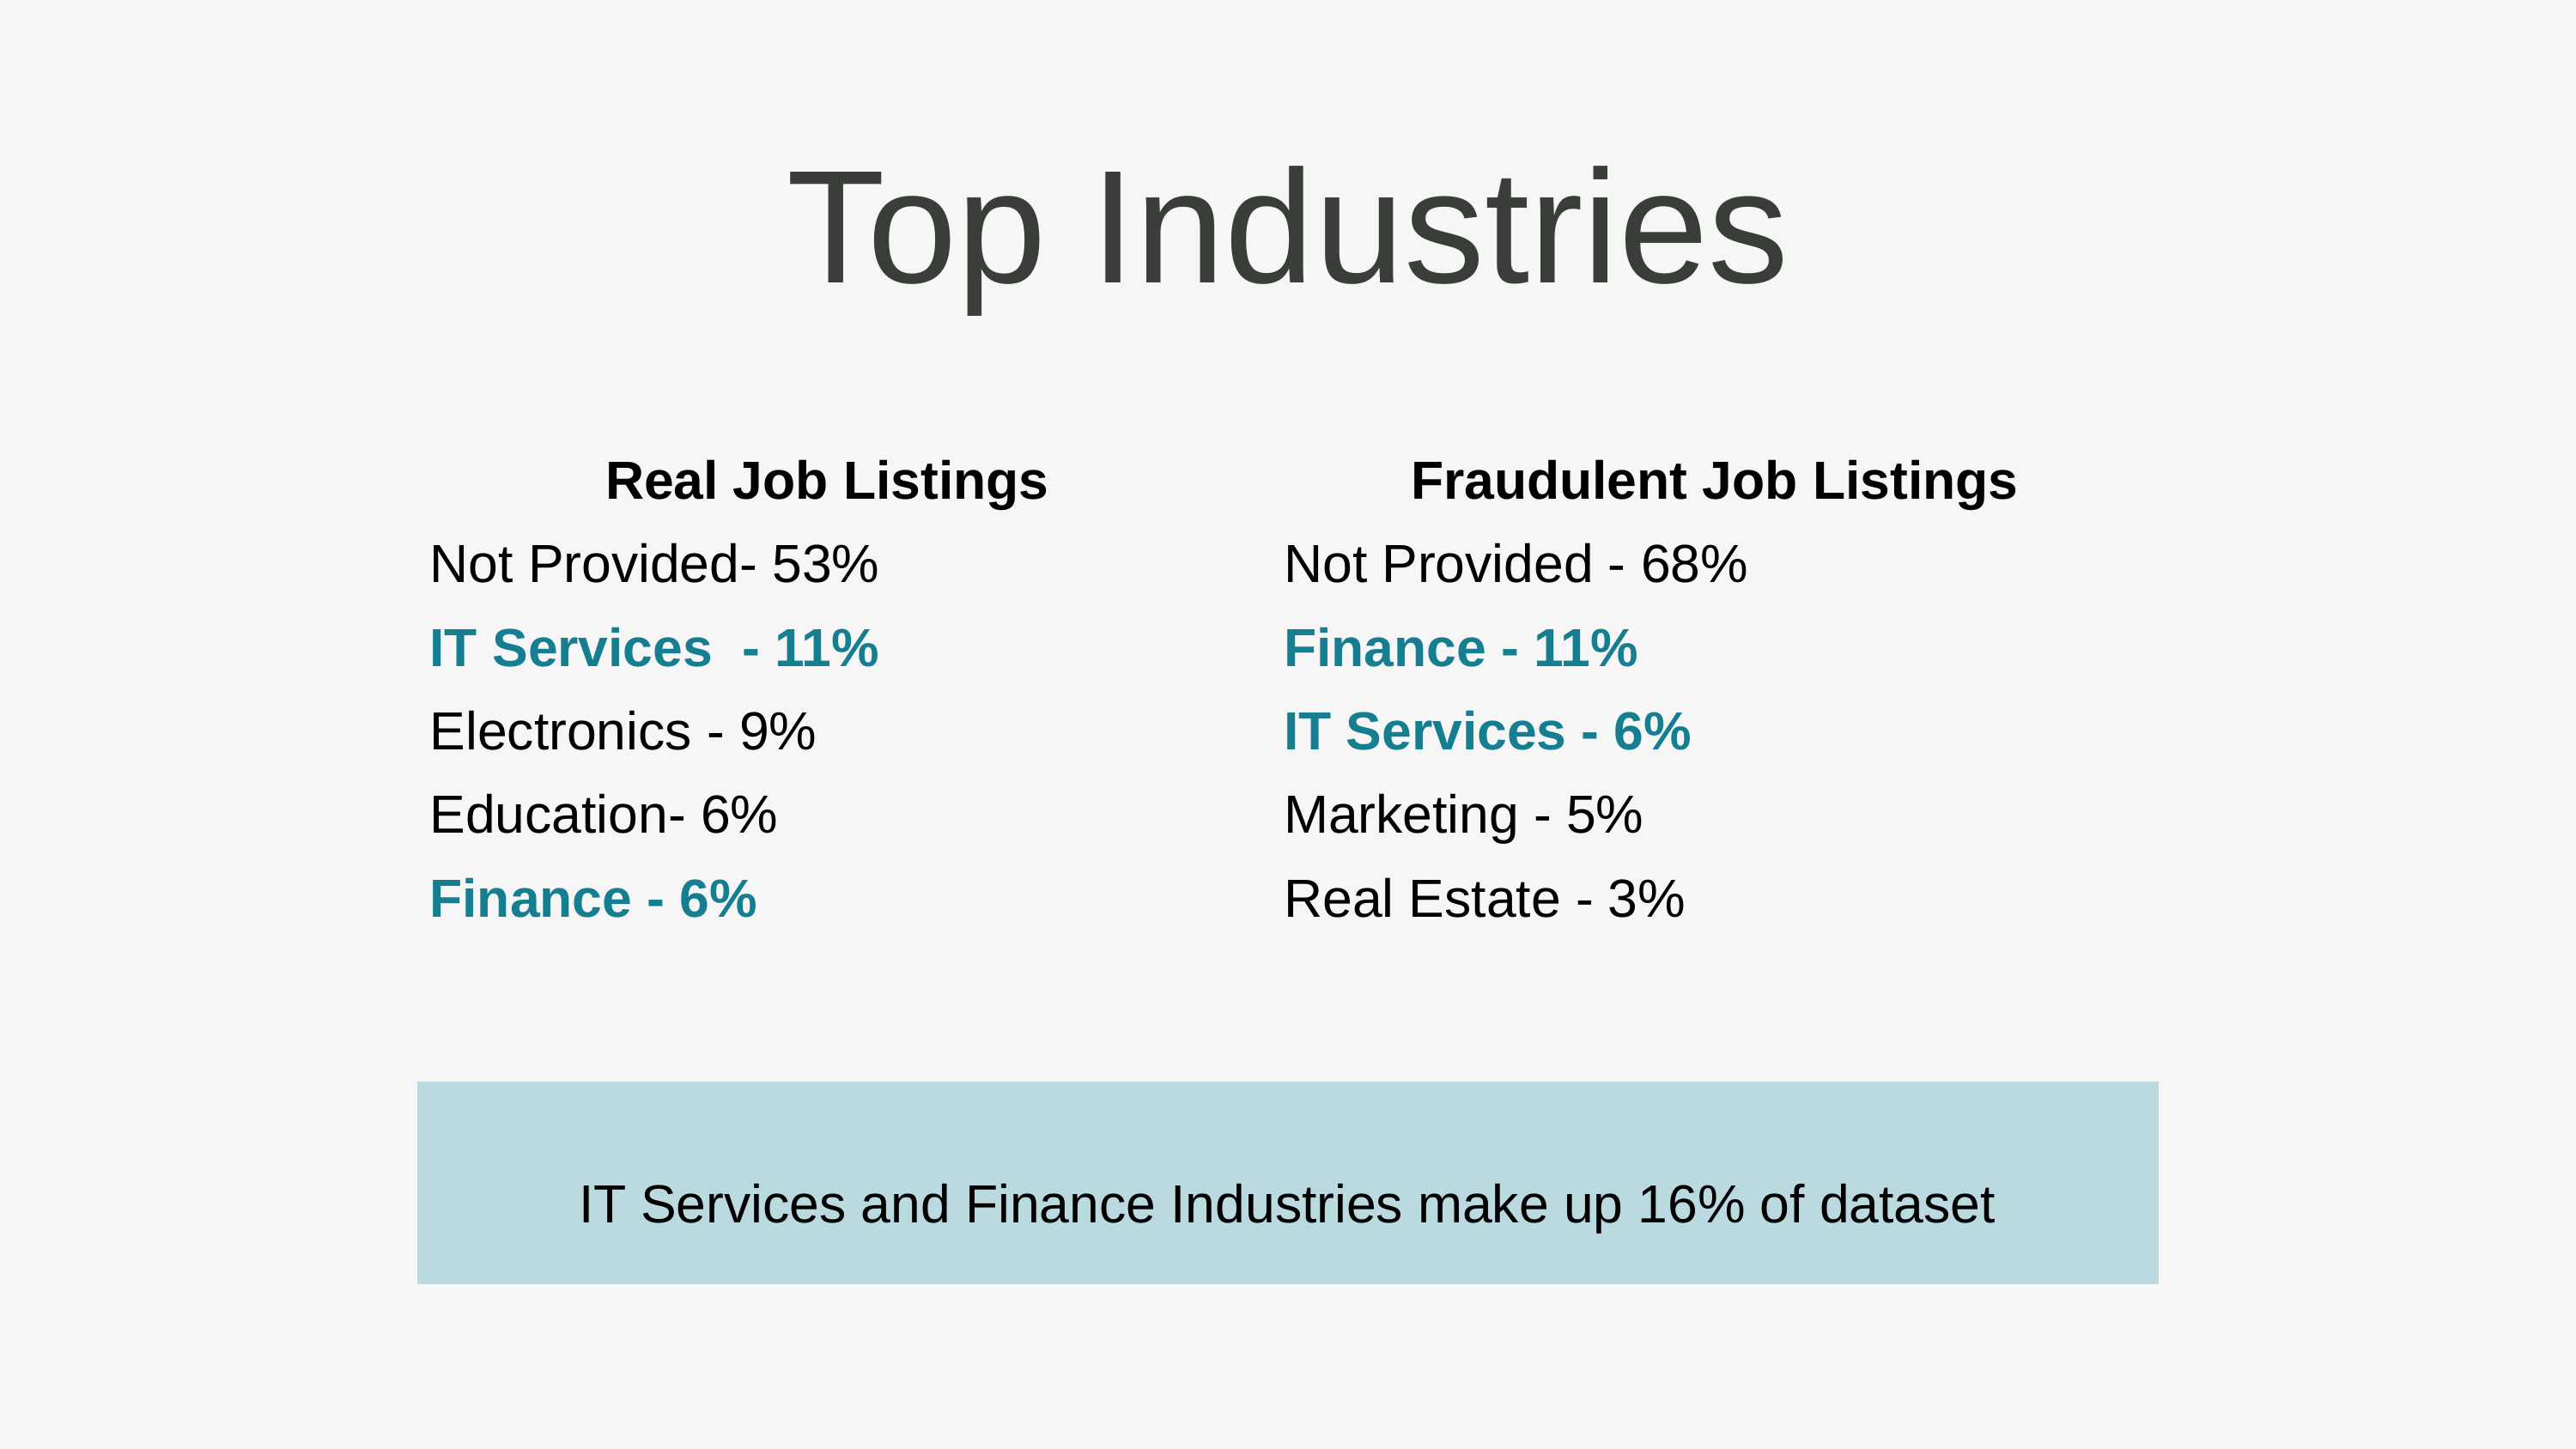

Top Industries
Real Job Listings
Not Provided- 53%
IT Services  - 11%
Electronics - 9%
Education- 6%
Finance - 6%
Fraudulent Job Listings
Not Provided - 68%
Finance - 11%
IT Services - 6%
Marketing - 5%
Real Estate - 3%

IT Services and Finance Industries make up 16% of dataset